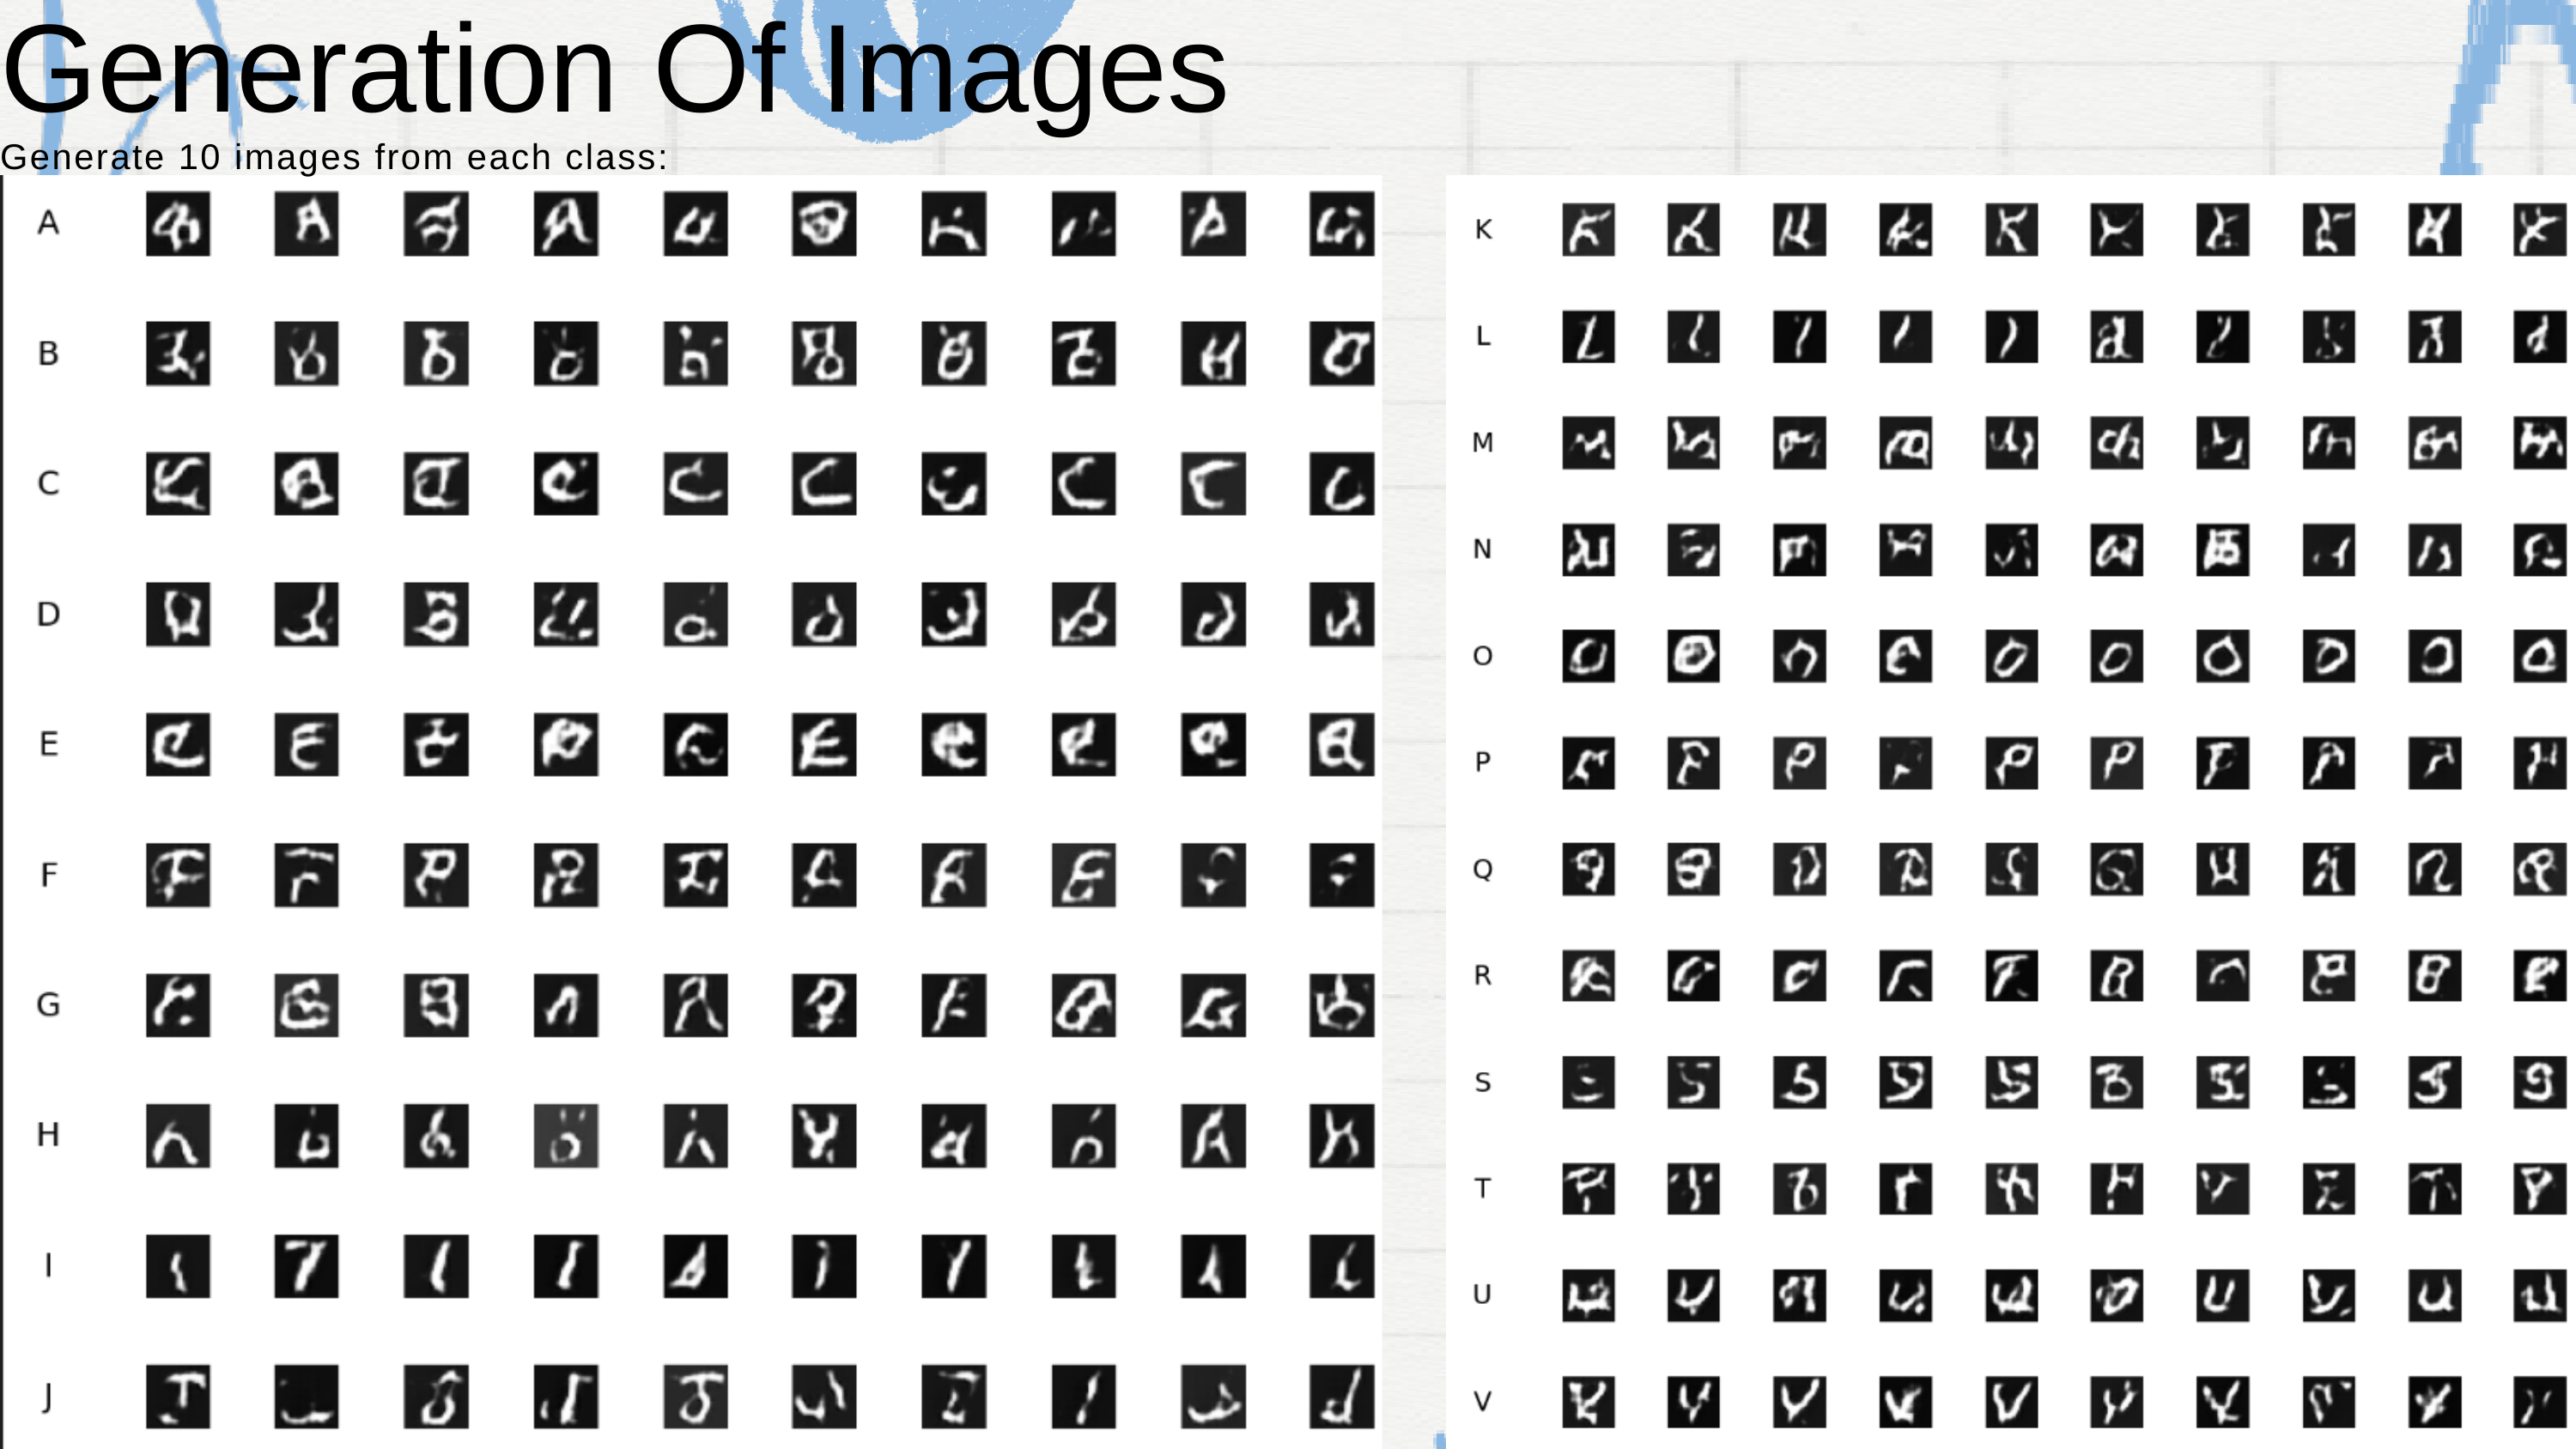

Generation Of Images

Generate 10 images from each class: